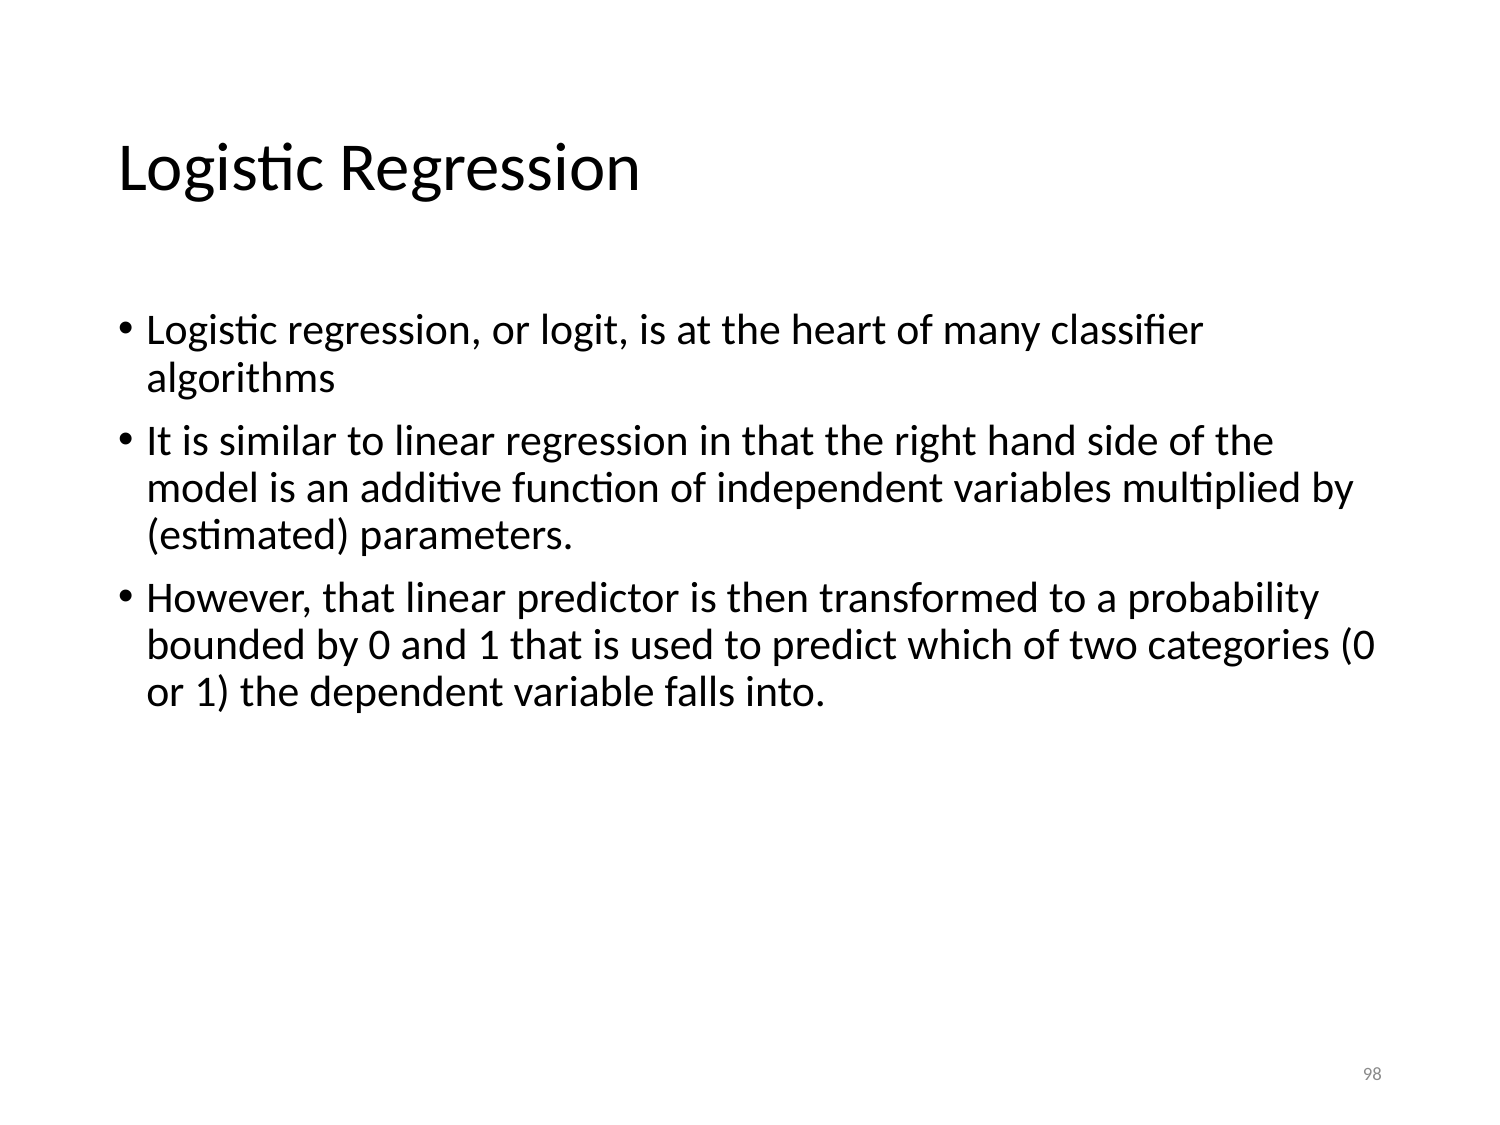

# Logistic Regression
Logistic regression, or logit, is at the heart of many classifier algorithms
It is similar to linear regression in that the right hand side of the model is an additive function of independent variables multiplied by (estimated) parameters.
However, that linear predictor is then transformed to a probability bounded by 0 and 1 that is used to predict which of two categories (0 or 1) the dependent variable falls into.

98